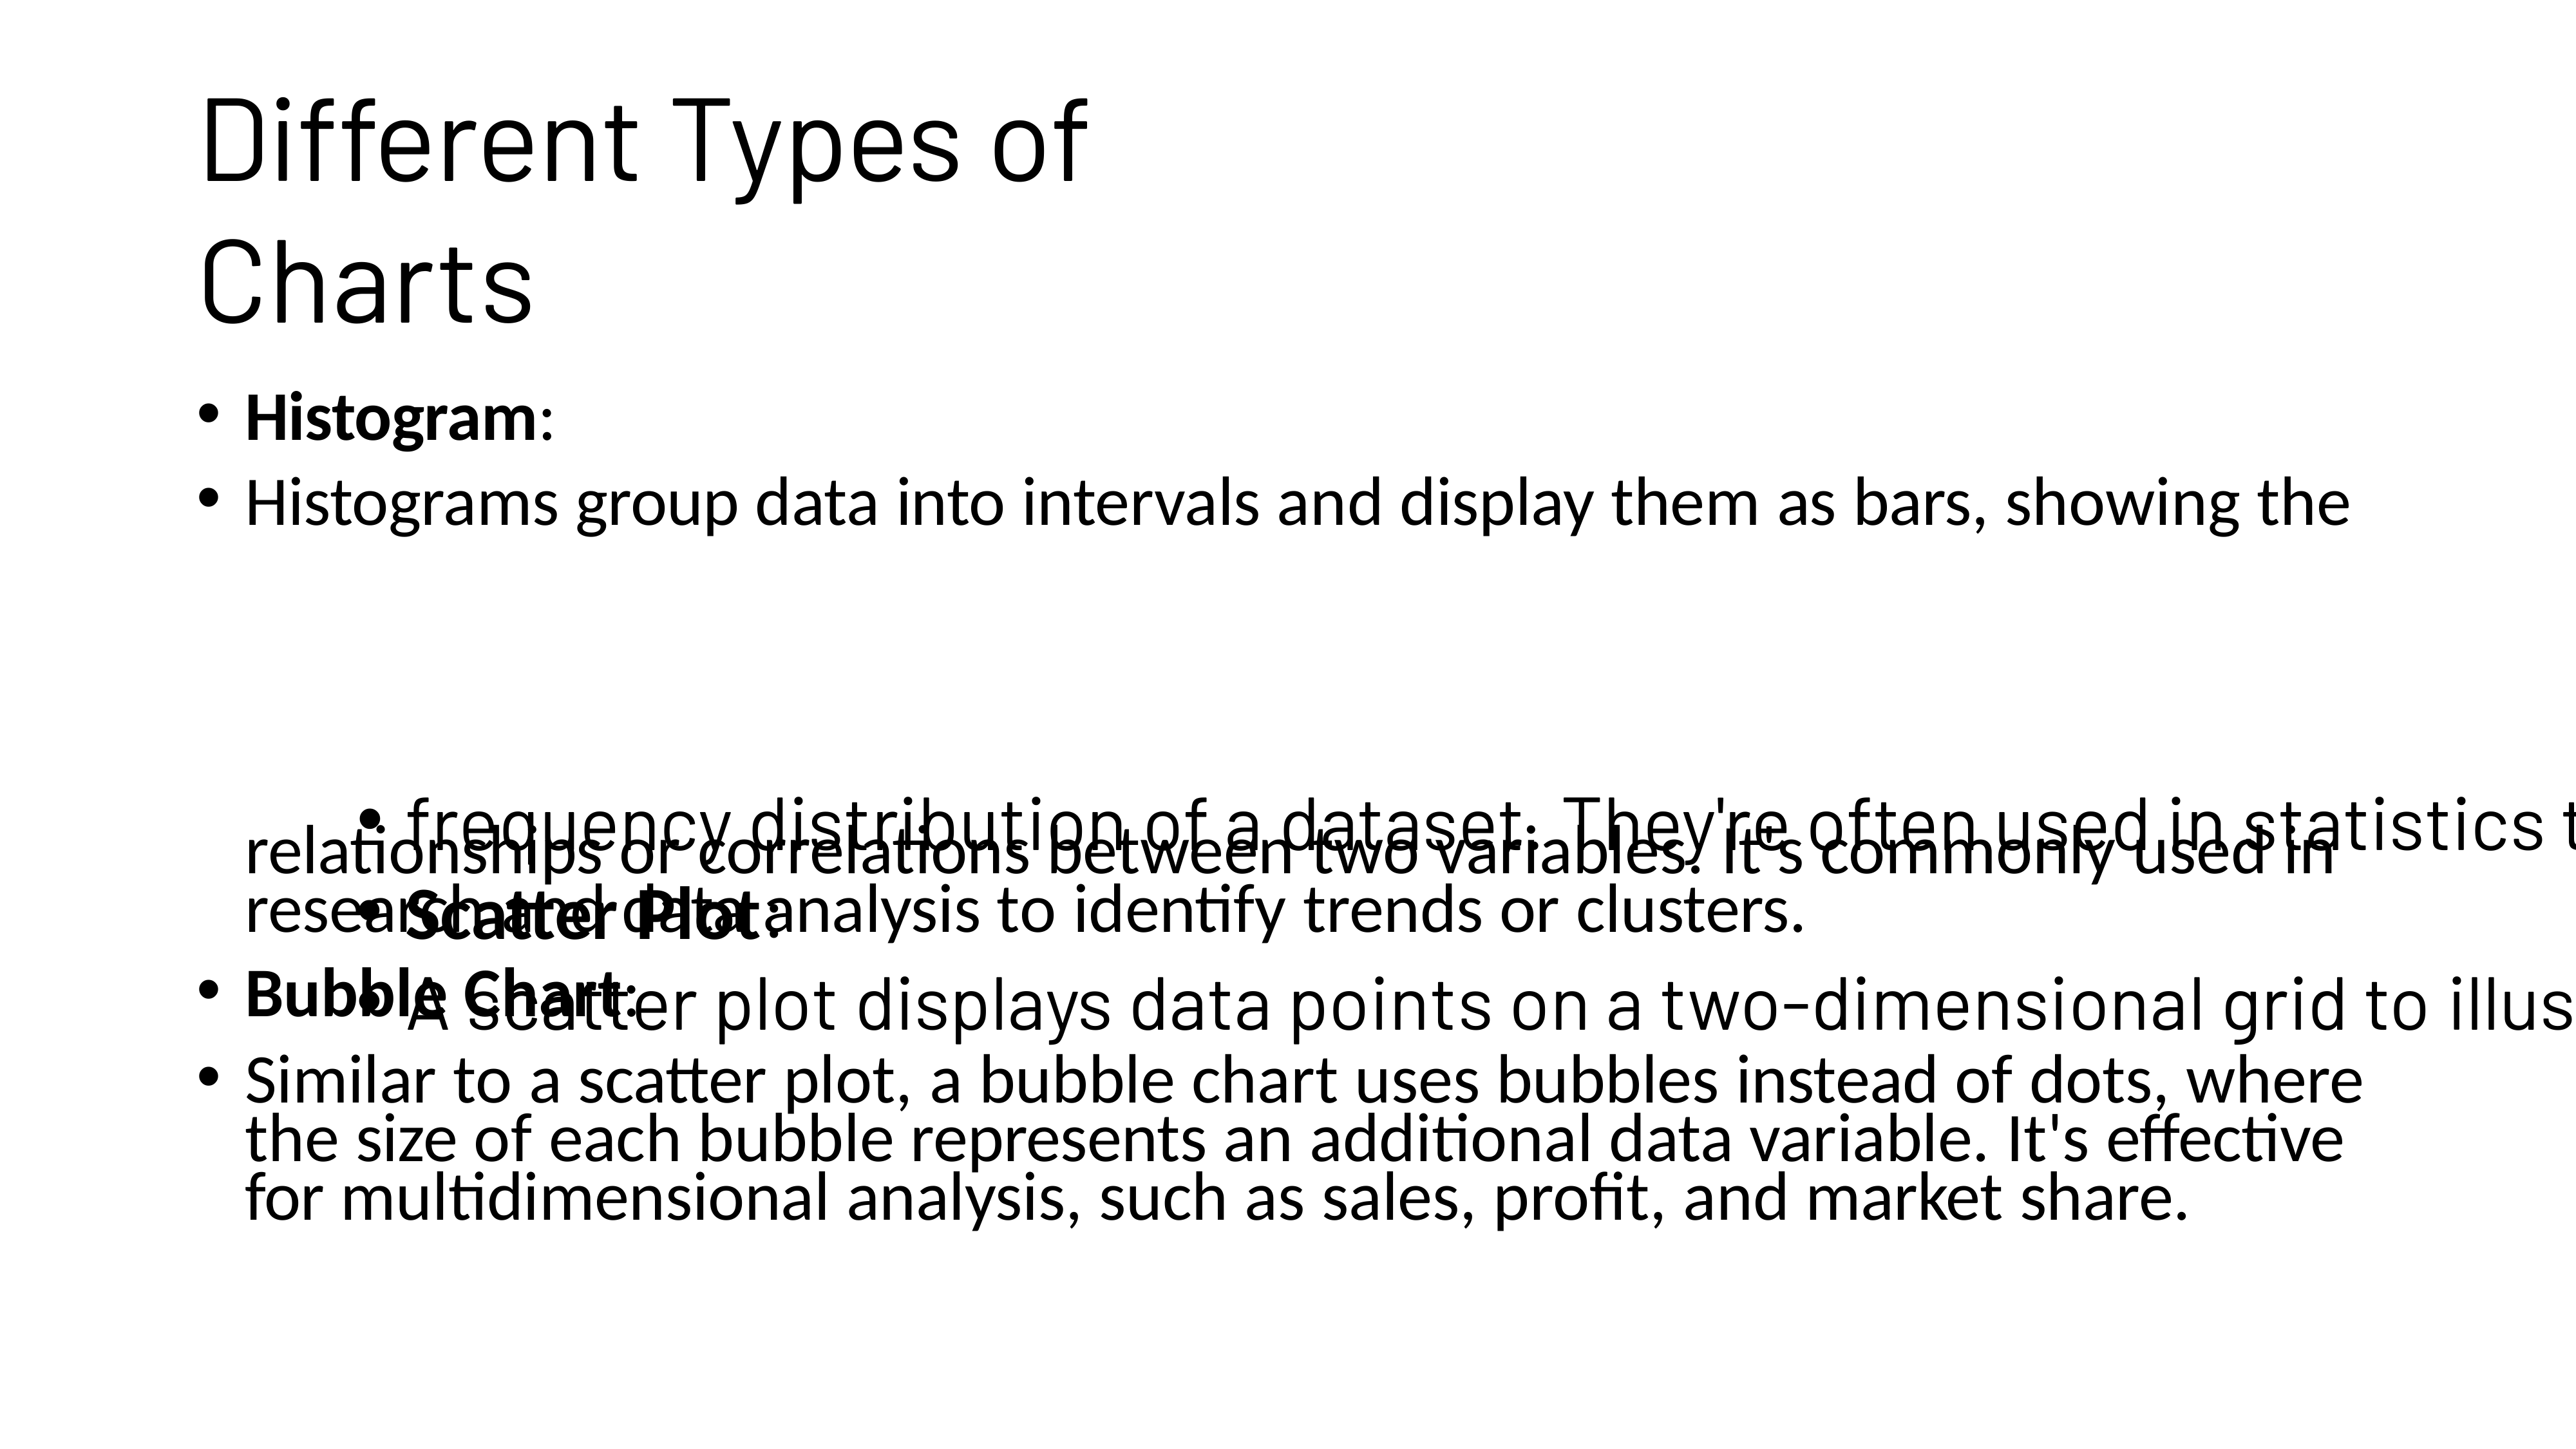

# Different Types of Charts
Histogram:
Histograms group data into intervals and display them as bars, showing the
frequency distribution of a dataset. They're often used in statistics to  analyze patterns, such as test scores or age ranges.
Scatter Plot:
A scatter plot displays data points on a two-dimensional grid to illustrate
relationships or correlations between two variables. It's commonly used in
research and data analysis to identify trends or clusters.
Bubble Chart:
Similar to a scatter plot, a bubble chart uses bubbles instead of dots, where
the size of each bubble represents an additional data variable. It's effective
for multidimensional analysis, such as sales, profit, and market share.